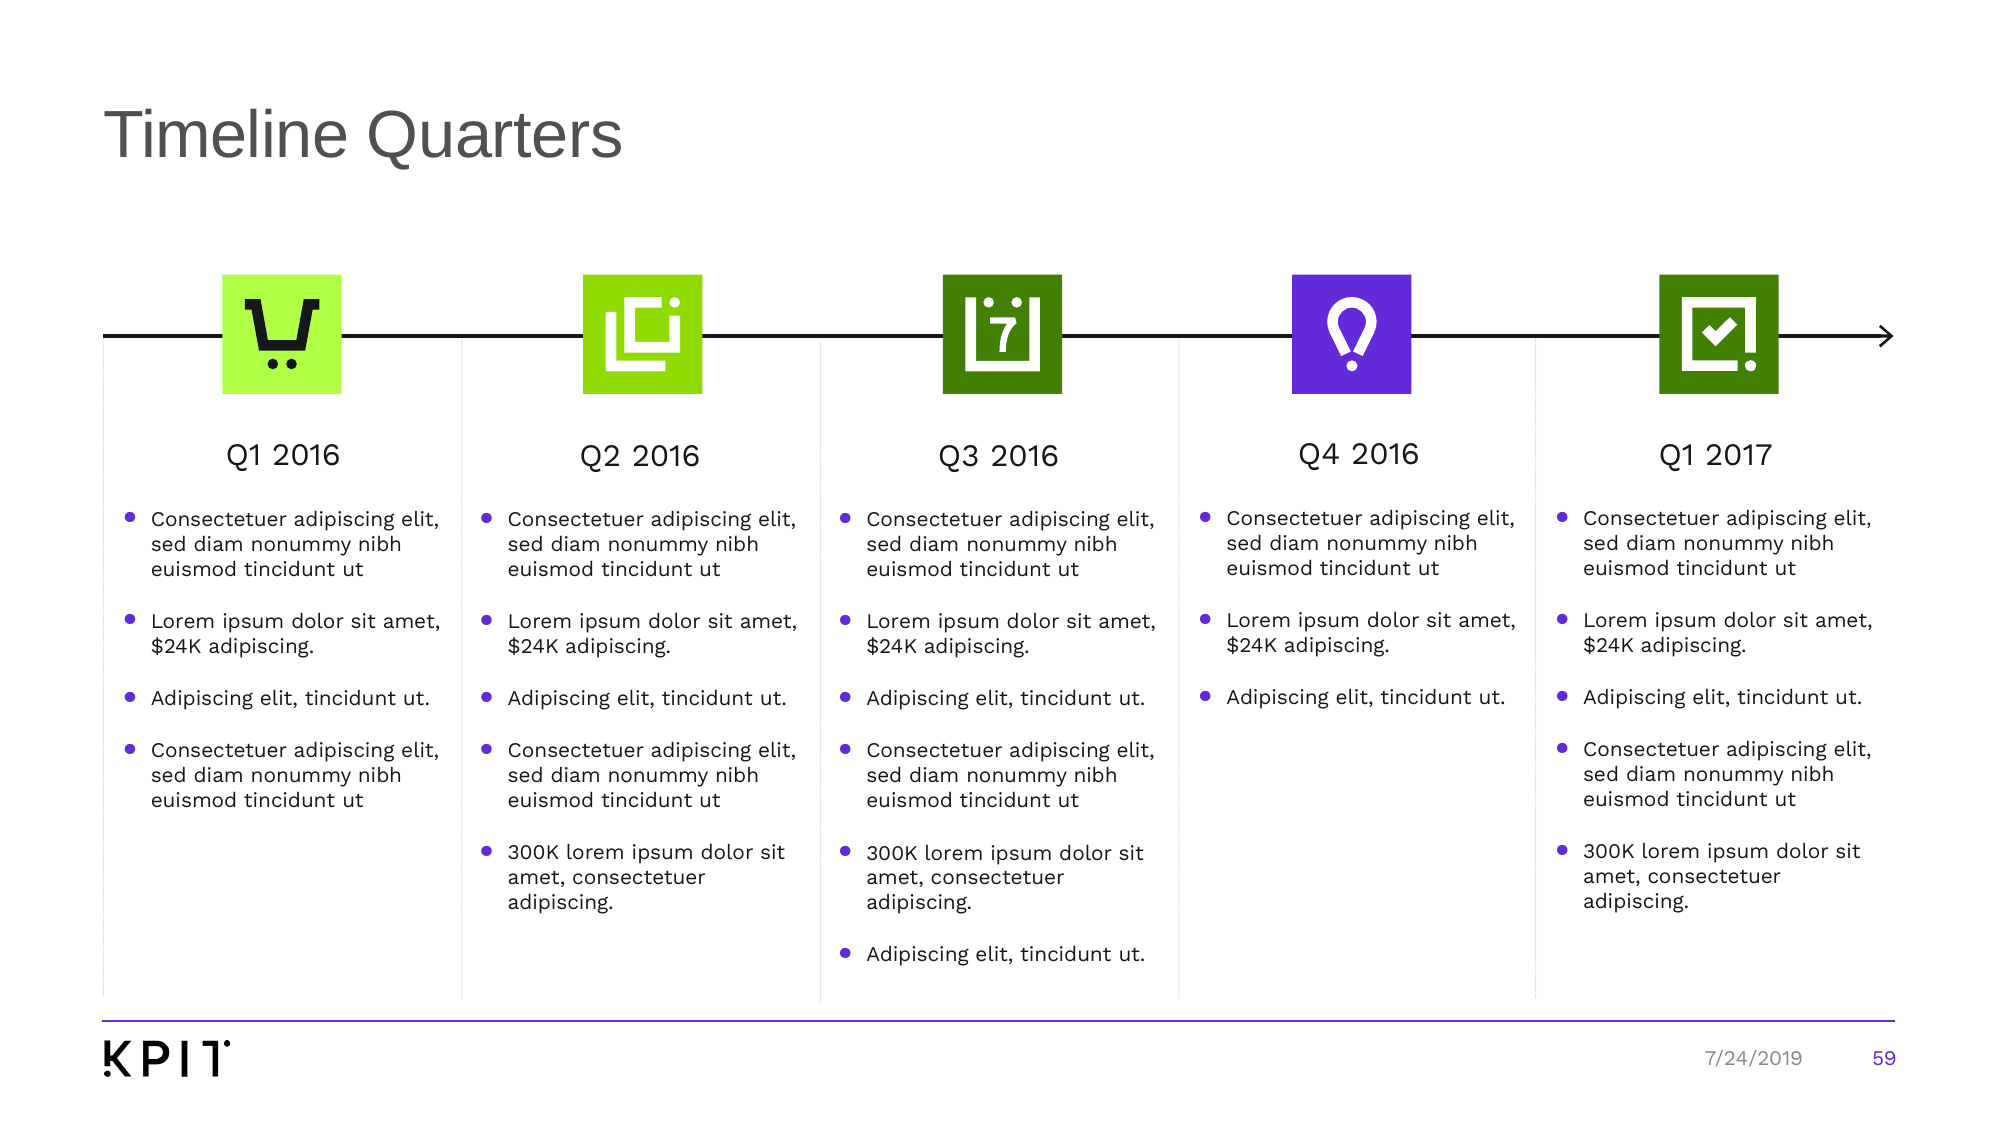

# Timeline Quarters

Q4 2016
Consectetuer adipiscing elit, sed diam nonummy nibh euismod tincidunt ut
Lorem ipsum dolor sit amet, $24K adipiscing.
Adipiscing elit, tincidunt ut.
Q1 2017
Consectetuer adipiscing elit, sed diam nonummy nibh euismod tincidunt ut
Lorem ipsum dolor sit amet, $24K adipiscing.
Adipiscing elit, tincidunt ut.
Consectetuer adipiscing elit, sed diam nonummy nibh euismod tincidunt ut
300K lorem ipsum dolor sit amet, consectetuer adipiscing.
Q1 2016
Consectetuer adipiscing elit, sed diam nonummy nibh euismod tincidunt ut
Lorem ipsum dolor sit amet, $24K adipiscing.
Adipiscing elit, tincidunt ut.
Consectetuer adipiscing elit, sed diam nonummy nibh euismod tincidunt ut

Q2 2016
Consectetuer adipiscing elit, sed diam nonummy nibh euismod tincidunt ut
Lorem ipsum dolor sit amet, $24K adipiscing.
Adipiscing elit, tincidunt ut.
Consectetuer adipiscing elit, sed diam nonummy nibh euismod tincidunt ut
300K lorem ipsum dolor sit amet, consectetuer adipiscing.

Q3 2016
Consectetuer adipiscing elit, sed diam nonummy nibh euismod tincidunt ut
Lorem ipsum dolor sit amet, $24K adipiscing.
Adipiscing elit, tincidunt ut.
Consectetuer adipiscing elit, sed diam nonummy nibh euismod tincidunt ut
300K lorem ipsum dolor sit amet, consectetuer adipiscing.
Adipiscing elit, tincidunt ut.

59
7/24/2019